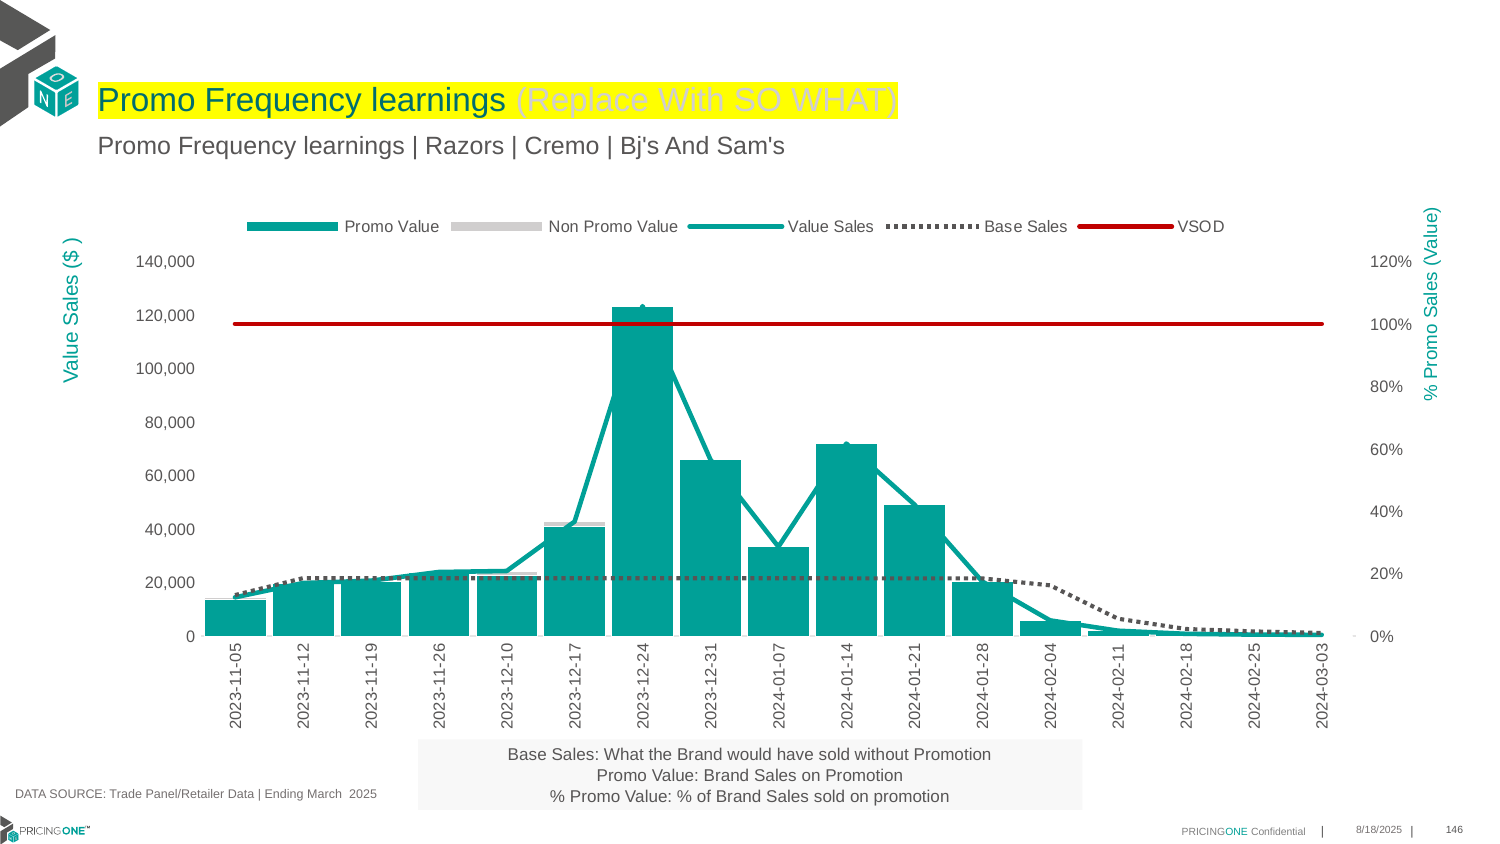

# Promo Frequency learnings (Replace With SO WHAT)
Promo Frequency learnings | Razors | Cremo | Bj's And Sam's

### Chart

| Category | Promo Value | Non Promo Value | Value Sales | Base Sales | VSOD |
|---|---|---|---|---|---|
| 45235 | 13572.0 | 842.0 | 14414.0 | 15250.0 | 1.0 |
| 45242 | 19654.0 | 103.0 | 19757.0 | 21575.0 | 1.0 |
| 45249 | 20606.0 | 40.0 | 20646.0 | 21575.0 | 1.0 |
| 45256 | 23727.0 | 154.0 | 23881.0 | 21575.0 | 1.0 |
| 45270 | 22758.0 | 1499.0 | 24257.0 | 21575.0 | 1.0 |
| 45277 | 40918.0 | 1824.0 | 42742.0 | 21575.0 | 1.0 |
| 45284 | 123276.0 | 0.0 | 123276.0 | 21558.0 | 1.0 |
| 45291 | 65933.0 | 0.0 | 65933.0 | 21558.0 | 1.0 |
| 45298 | 33328.0 | 0.0 | 33328.0 | 21558.0 | 1.0 |
| 45305 | 71915.0 | 0.0 | 71915.0 | 21523.0 | 1.0 |
| 45312 | 49178.0 | 0.0 | 49178.0 | 21515.0 | 1.0 |
| 45319 | 20389.0 | 0.0 | 20389.0 | 21515.0 | 1.0 |
| 45326 | 5814.0 | 0.0 | 5814.0 | 18897.0 | 1.0 |
| 45333 | 1961.0 | 0.0 | 1961.0 | 6432.0 | 1.0 |
| 45340 | 775.0 | 4.0 | 779.0 | 2593.0 | 1.0 |
| 45347 | 473.0 | 31.0 | 504.0 | 1695.0 | 1.0 |
| 45354 | 350.0 | 48.0 | 398.0 | 1105.0 | 1.0 |
% Promo Sales (Value)
Value Sales ($ )
Base Sales: What the Brand would have sold without Promotion
Promo Value: Brand Sales on Promotion
% Promo Value: % of Brand Sales sold on promotion
DATA SOURCE: Trade Panel/Retailer Data | Ending March  2025

8/18/2025
146